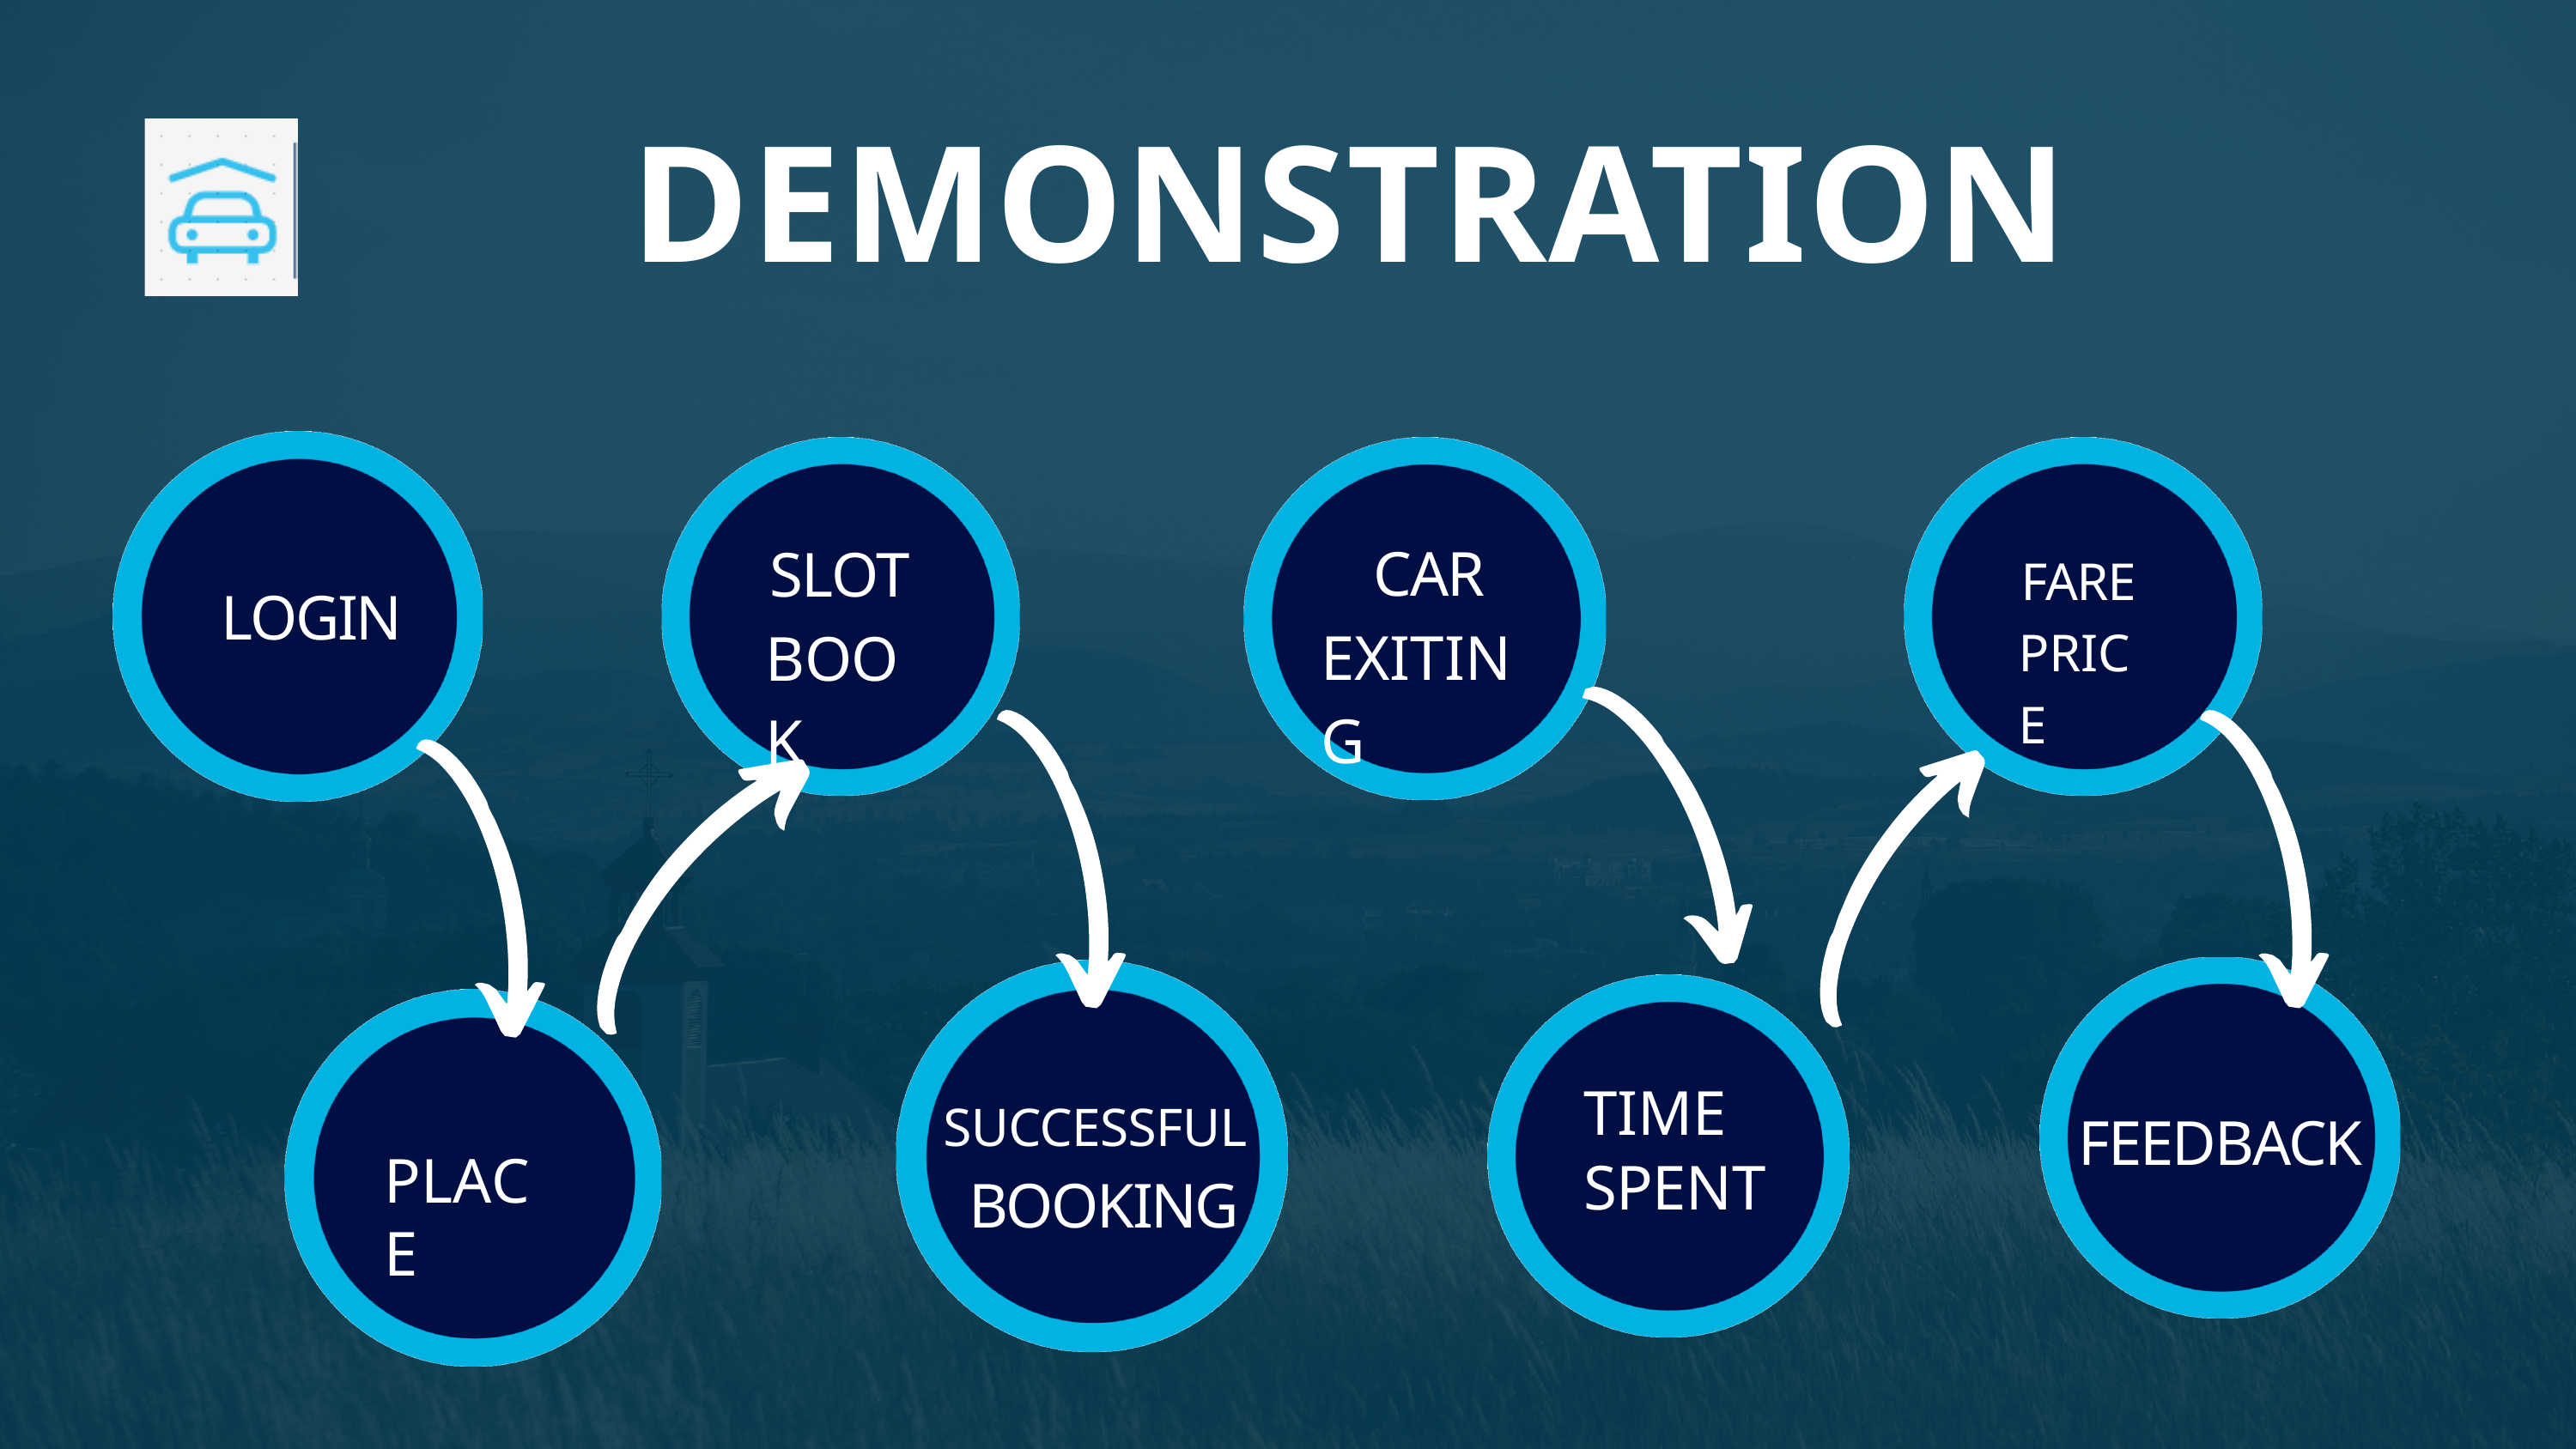

# DEMONSTRATION

CAR  EXITING
SLOT  BOOK
FARE  PRICE
LOGIN

TIME
SPENT
SUCCESSFUL
BOOKING
FEEDBACK
PLACE